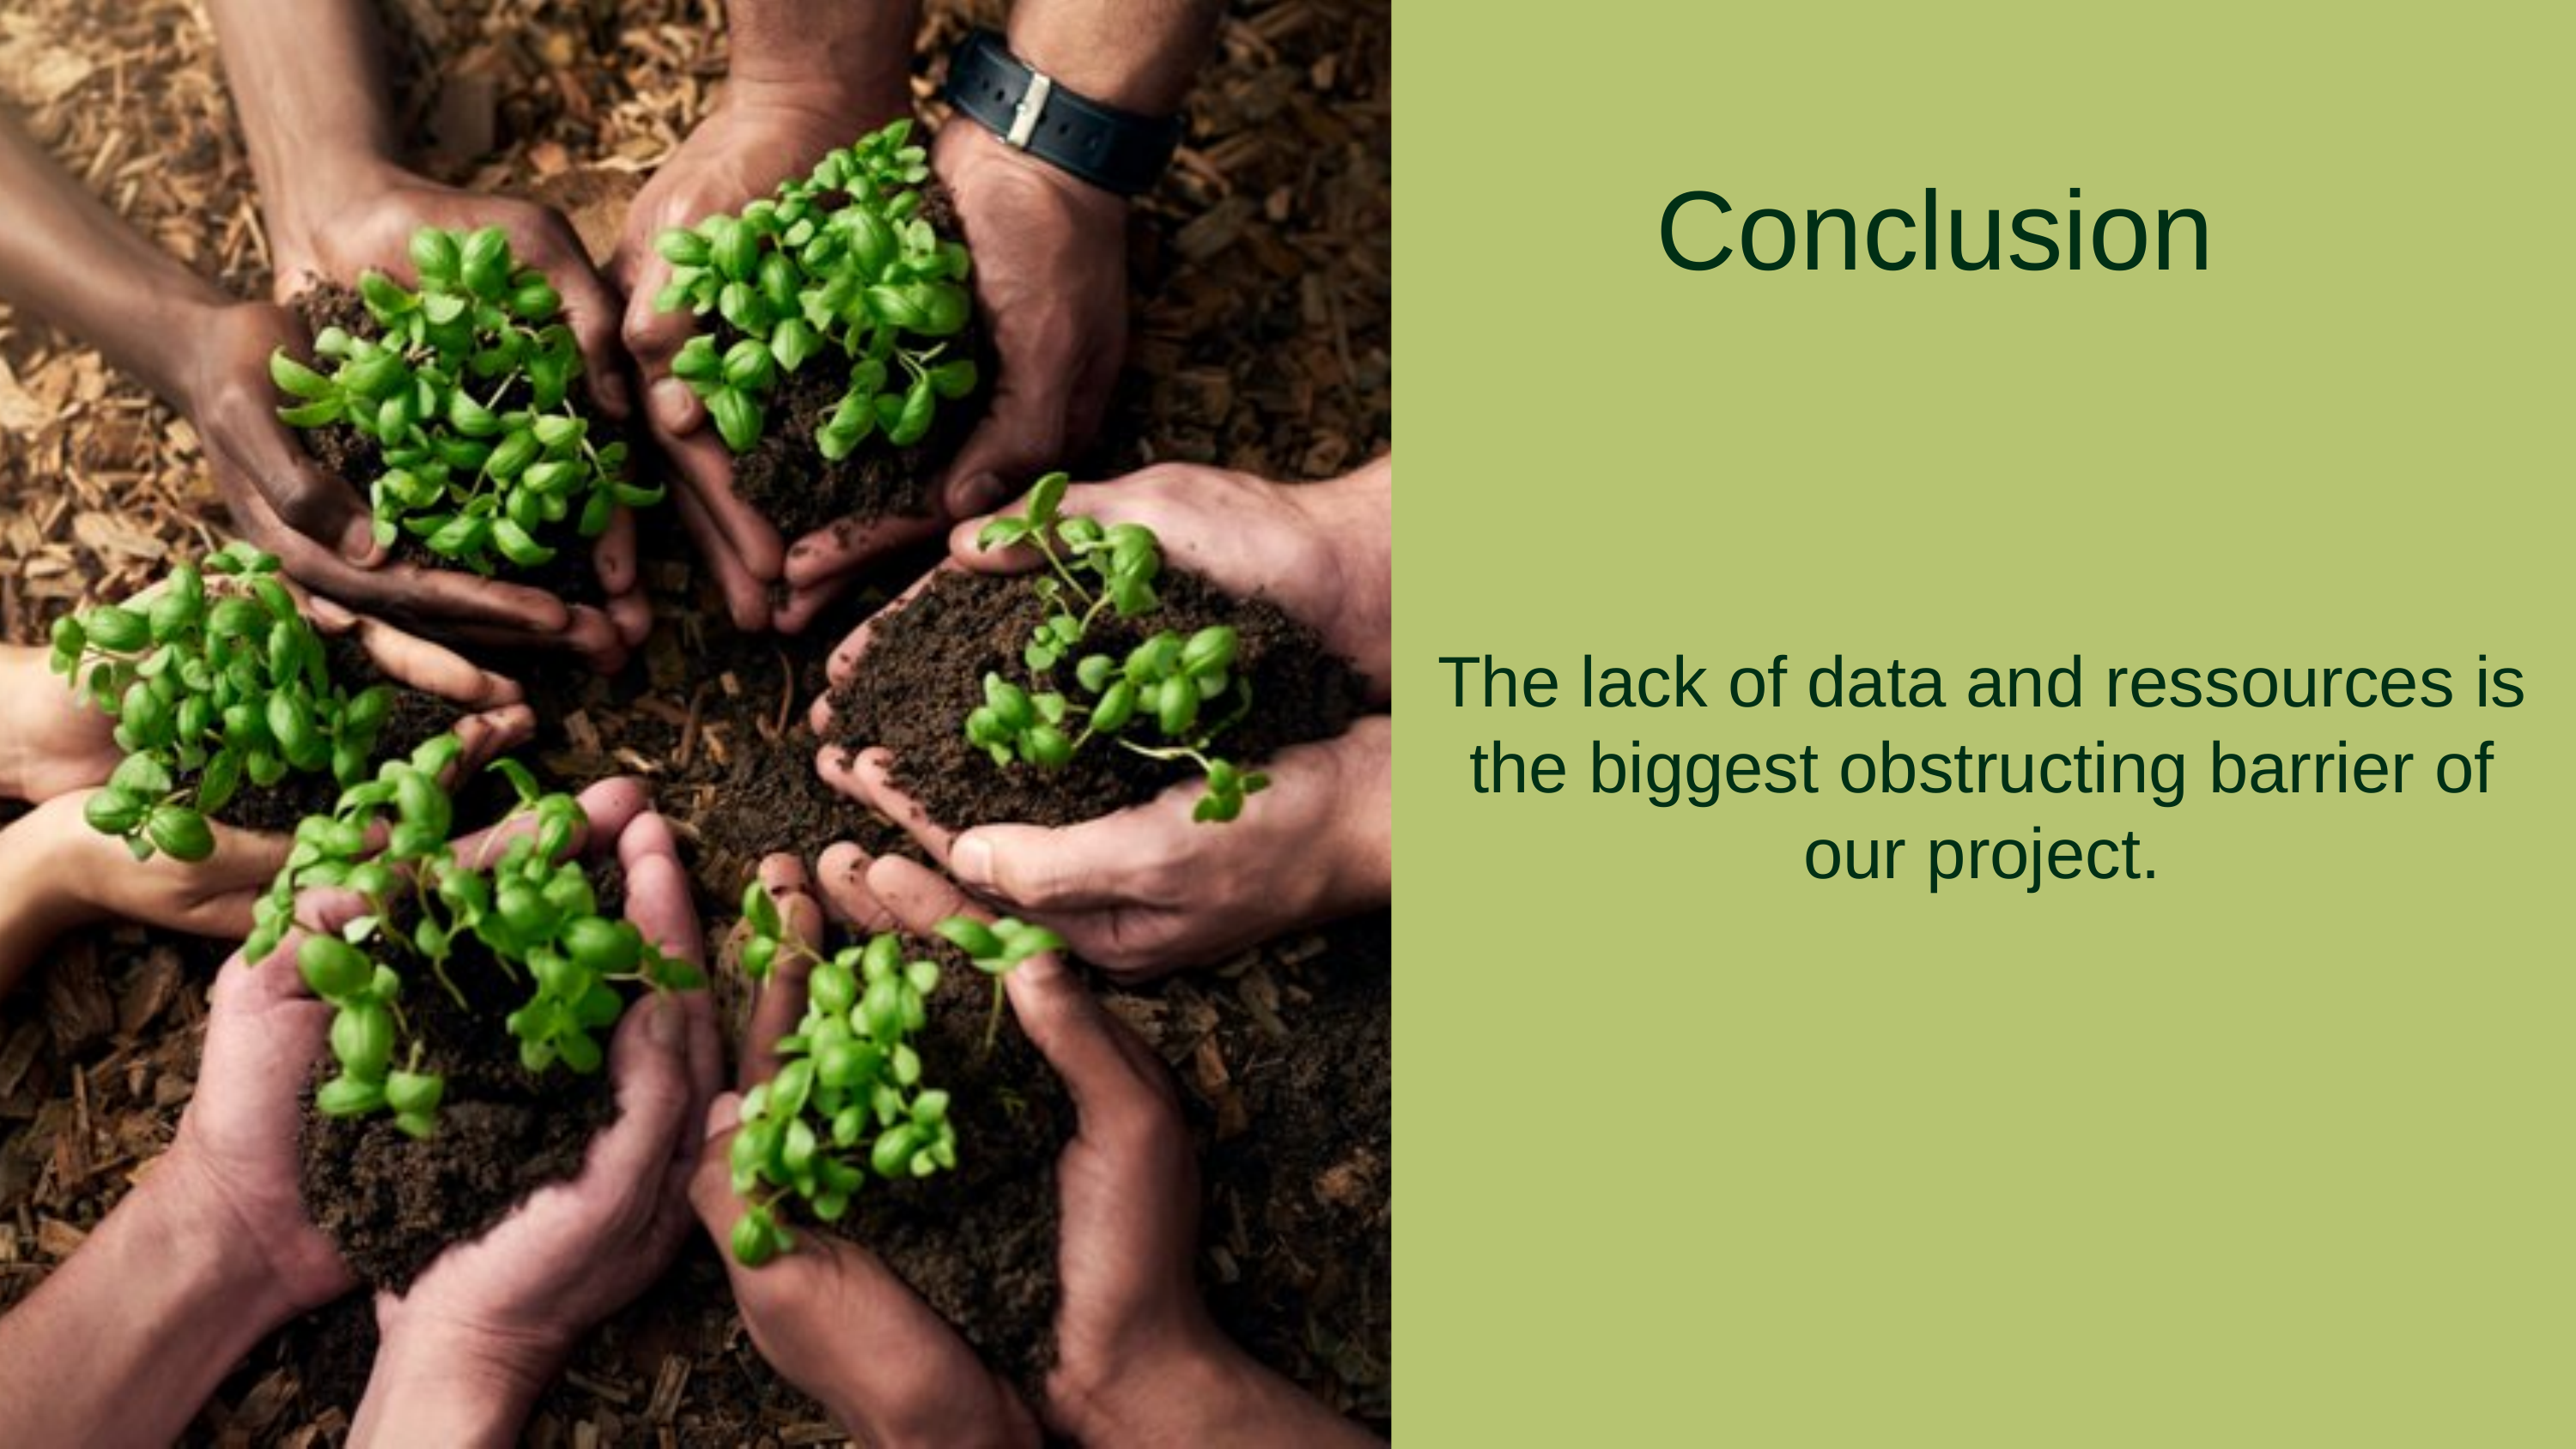

Conclusion
The lack of data and ressources is the biggest obstructing barrier of our project.